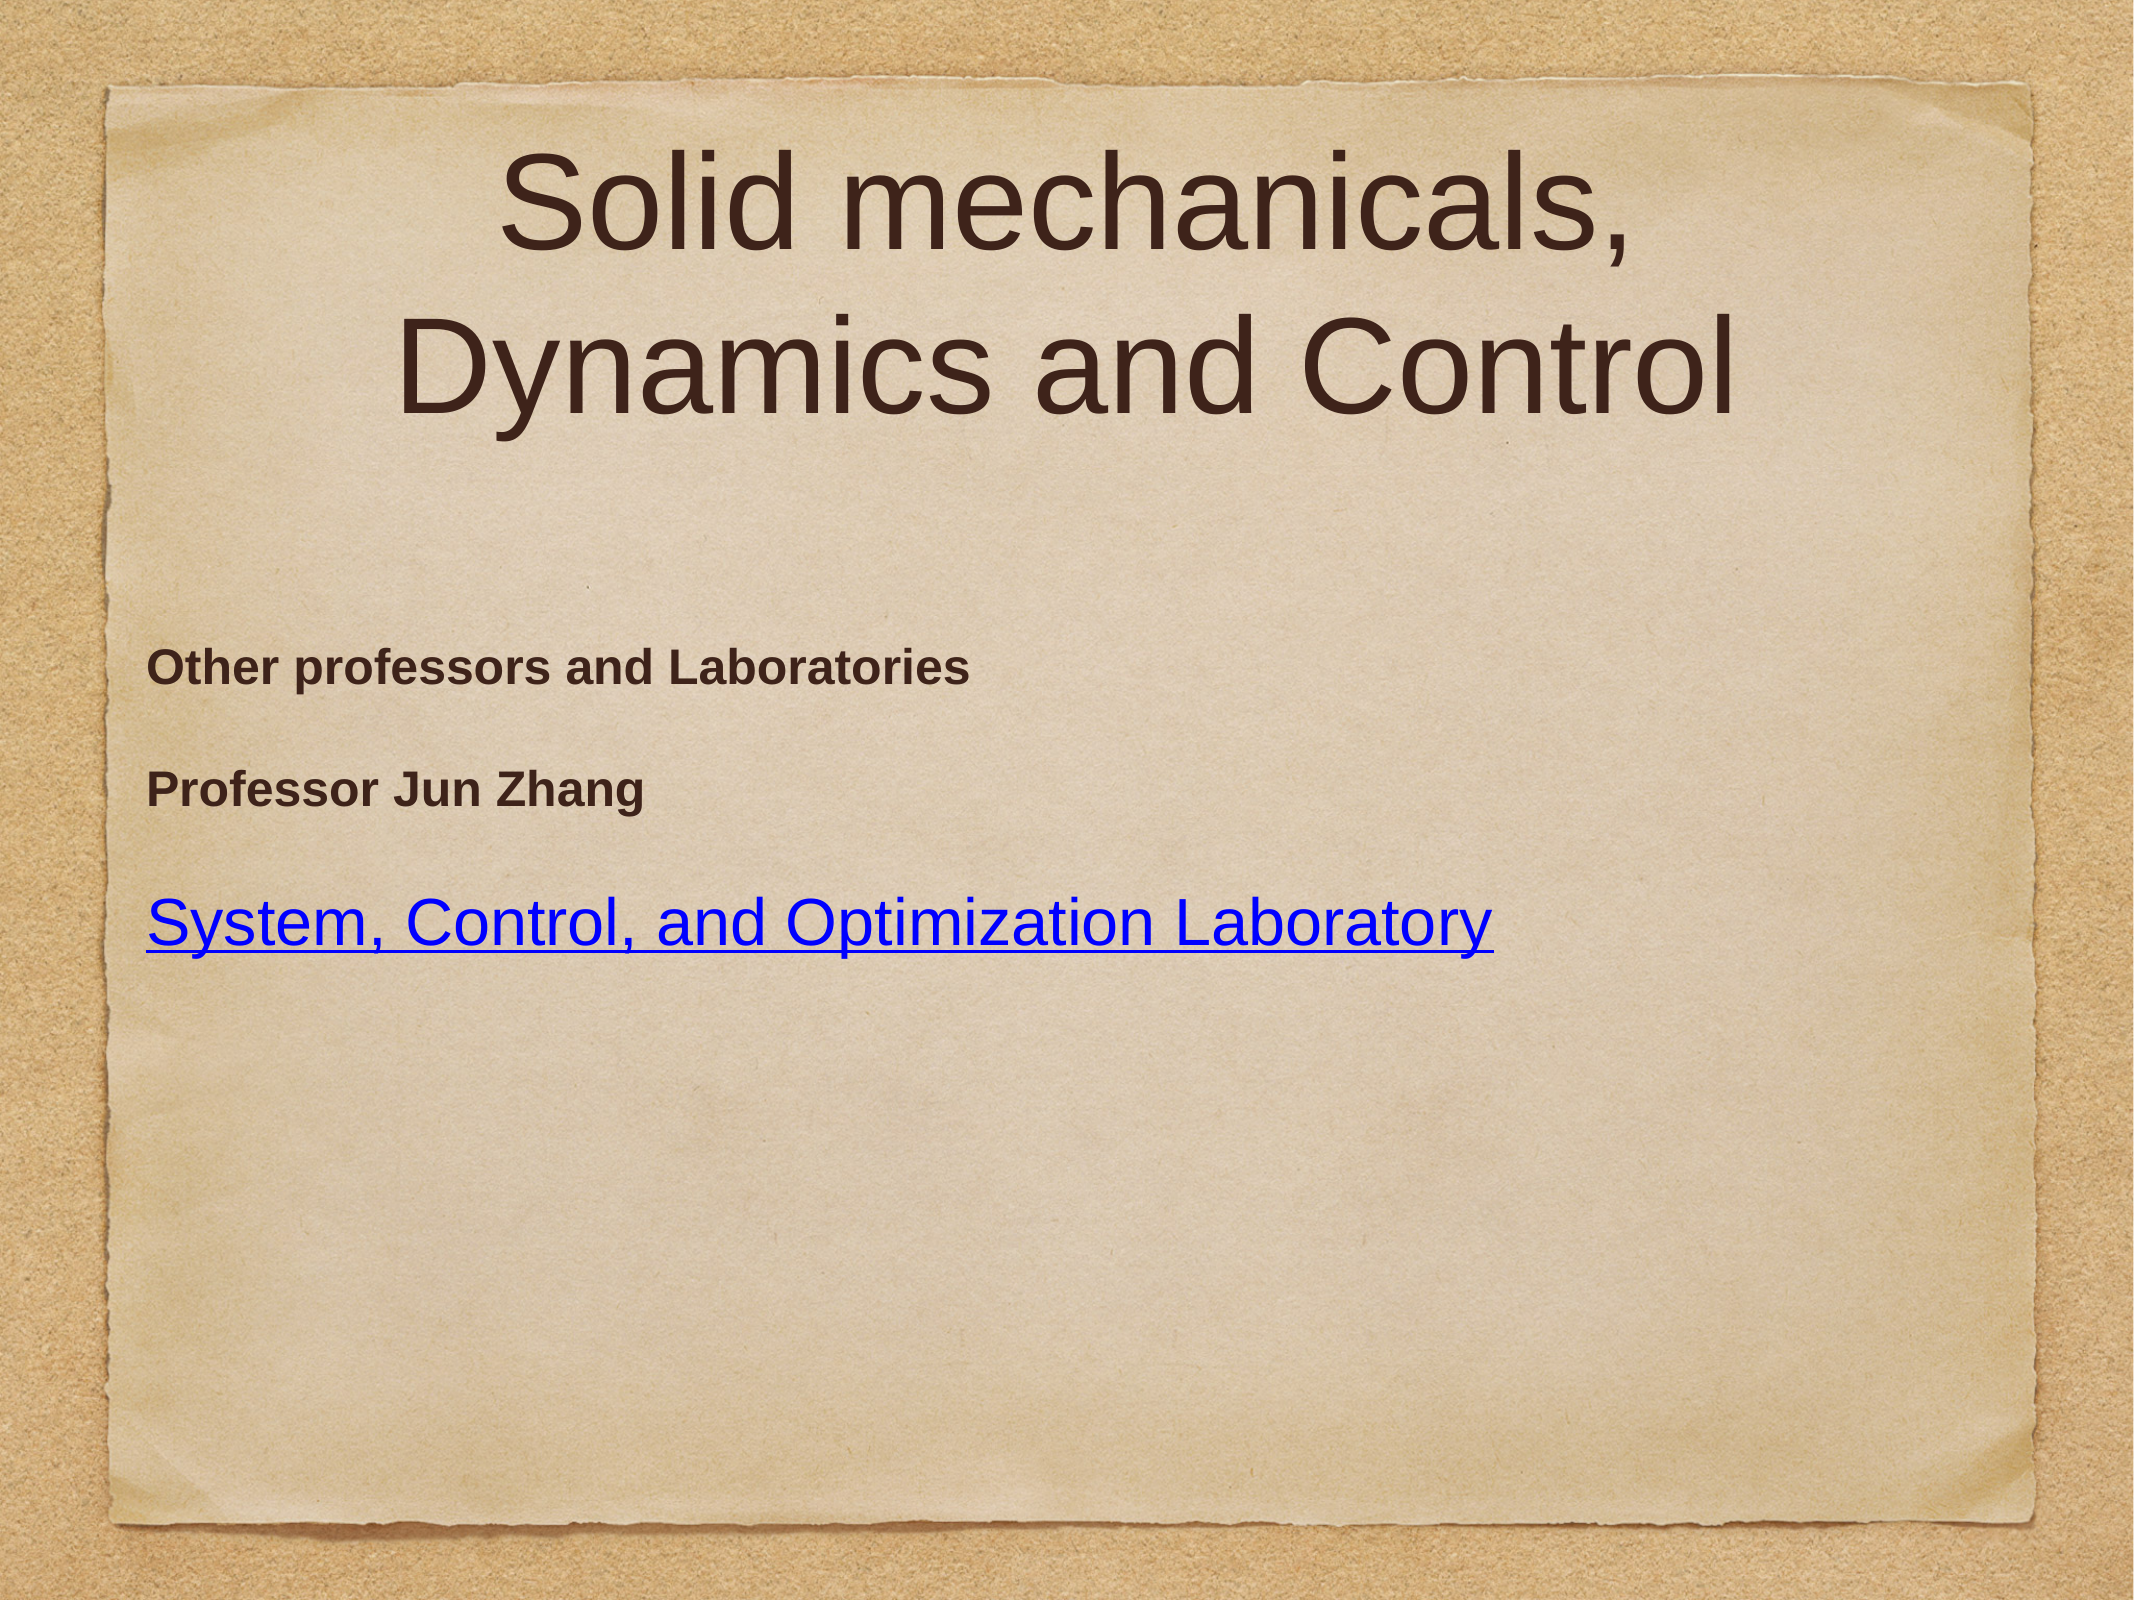

# Solid mechanicals, Dynamics and Control
Other professors and Laboratories
Professor Jun Zhang
System, Control, and Optimization Laboratory